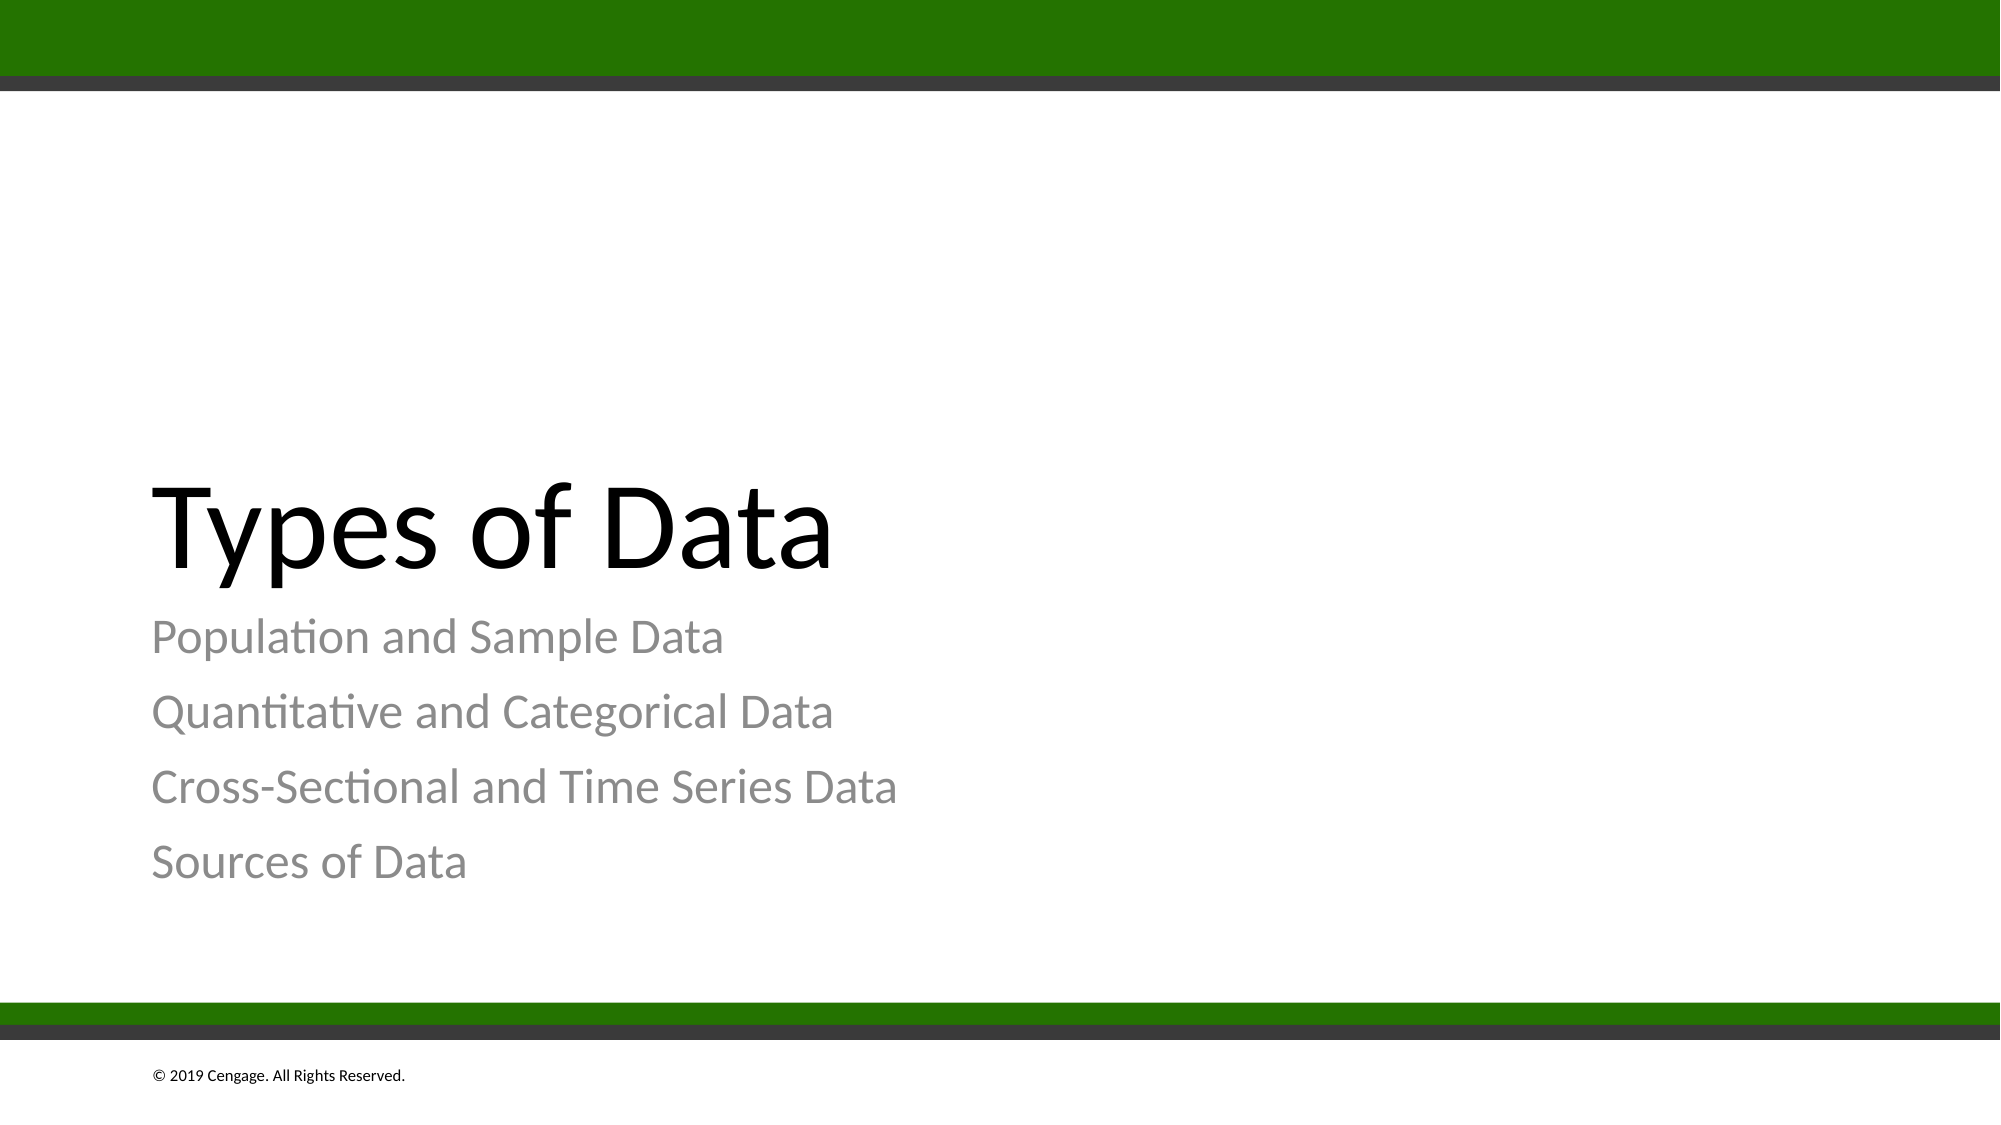

# Types of Data
Population and Sample Data
Quantitative and Categorical Data
Cross-Sectional and Time Series Data
Sources of Data